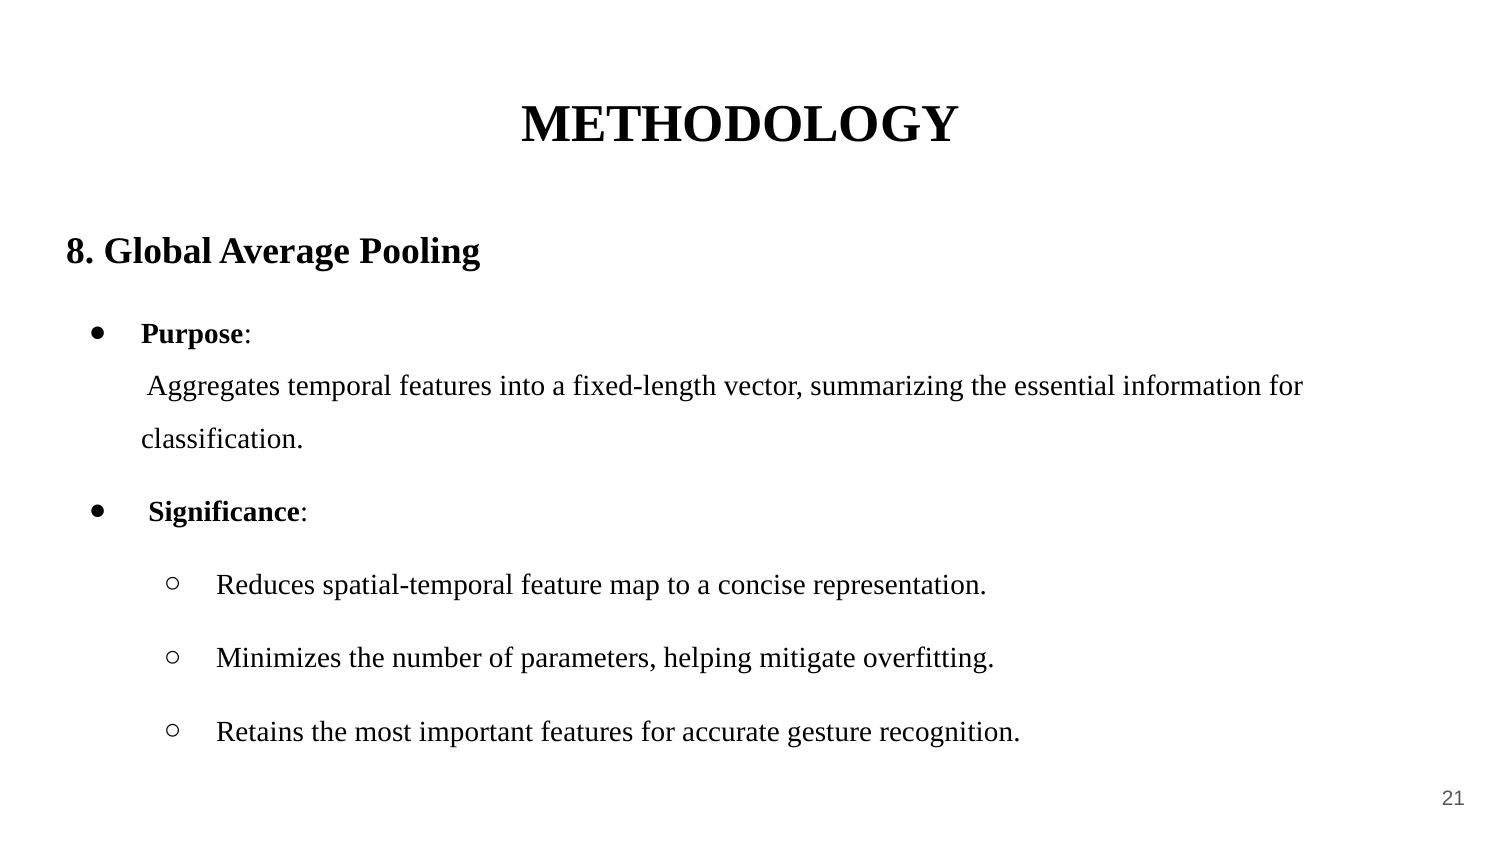

# METHODOLOGY

8. Global Average Pooling
Purpose:
 Aggregates temporal features into a fixed-length vector, summarizing the essential information for classification.
 Significance:
Reduces spatial-temporal feature map to a concise representation.
Minimizes the number of parameters, helping mitigate overfitting.
Retains the most important features for accurate gesture recognition.

21